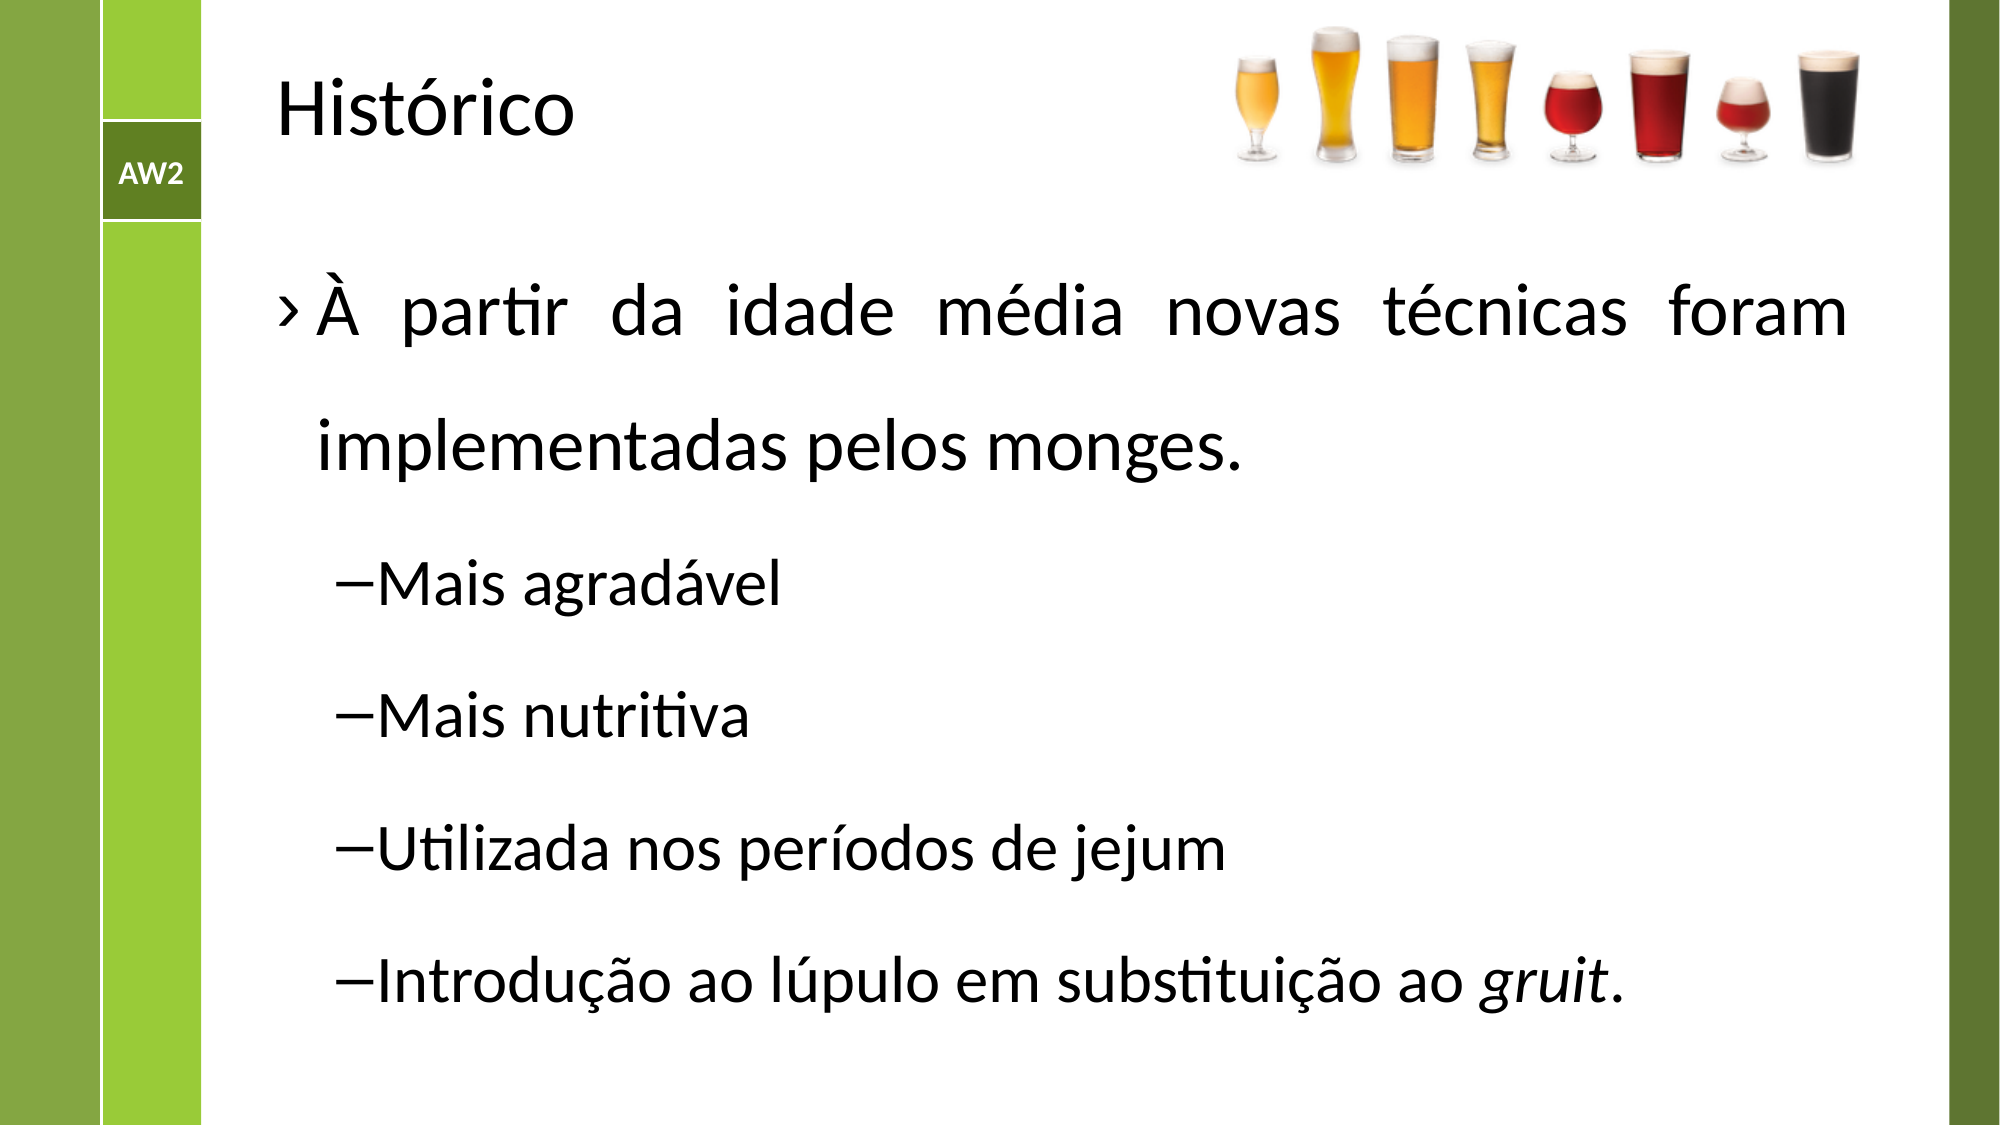

# Histórico
À partir da idade média novas técnicas foram implementadas pelos monges.
Mais agradável
Mais nutritiva
Utilizada nos períodos de jejum
Introdução ao lúpulo em substituição ao gruit.